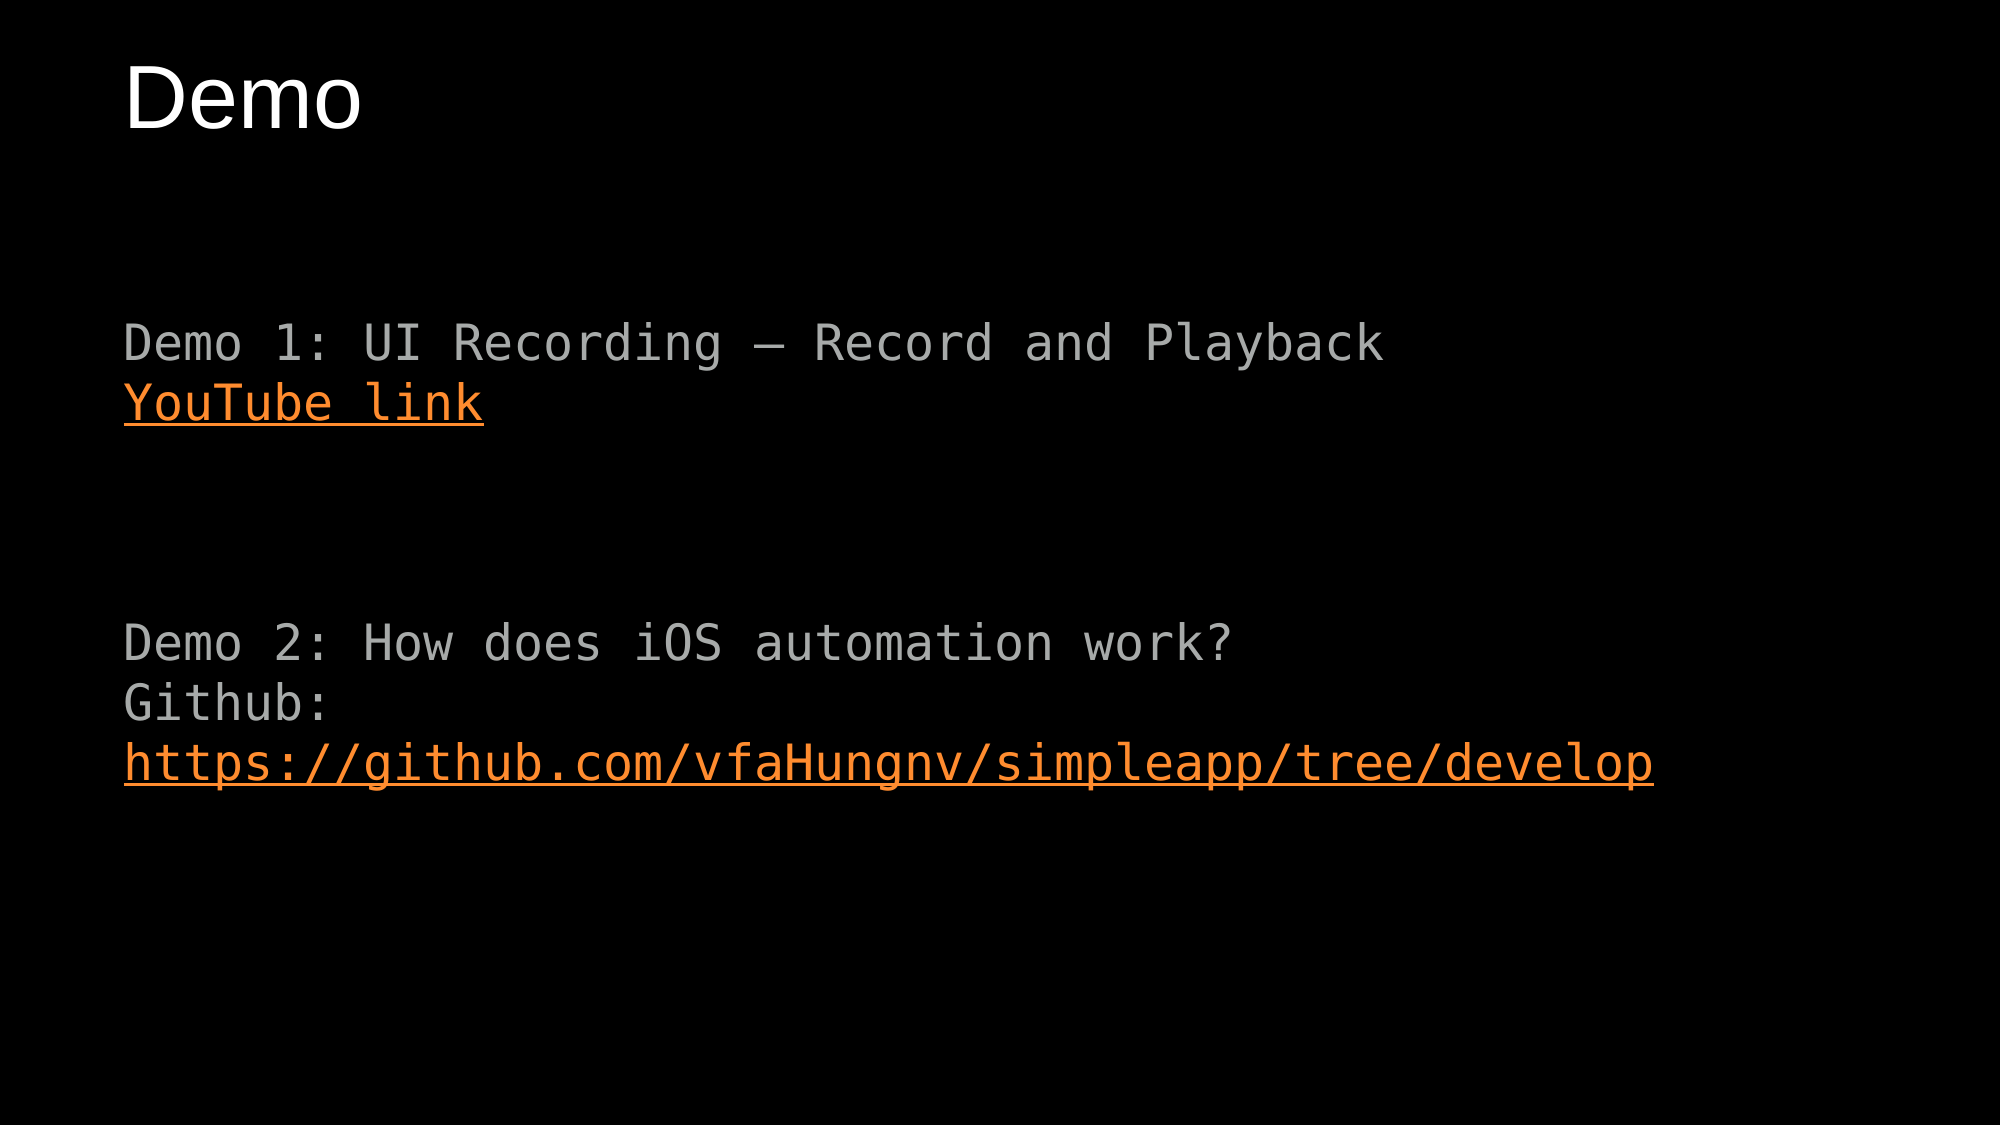

# Demo
Demo 1: UI Recording – Record and Playback
YouTube link

Demo 2: How does iOS automation work?
Github: https://github.com/vfaHungnv/simpleapp/tree/develop